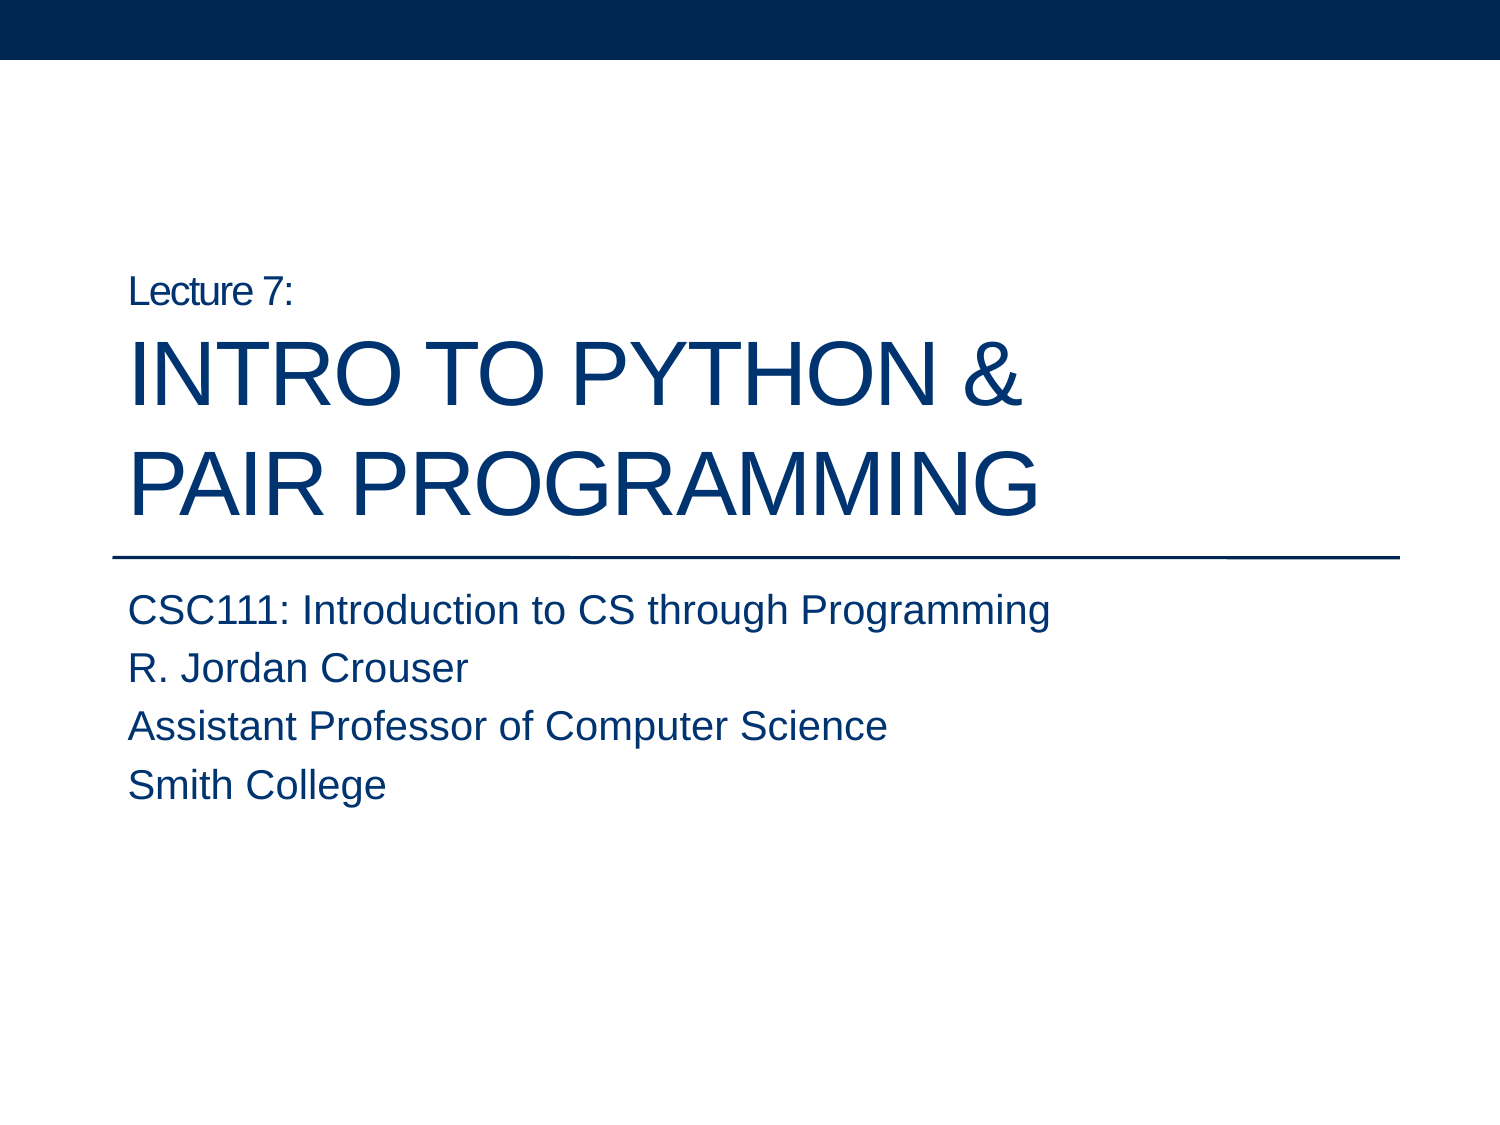

# Lecture 7: Intro to Python & Pair Programming
CSC111: Introduction to CS through Programming
R. Jordan Crouser
Assistant Professor of Computer Science
Smith College